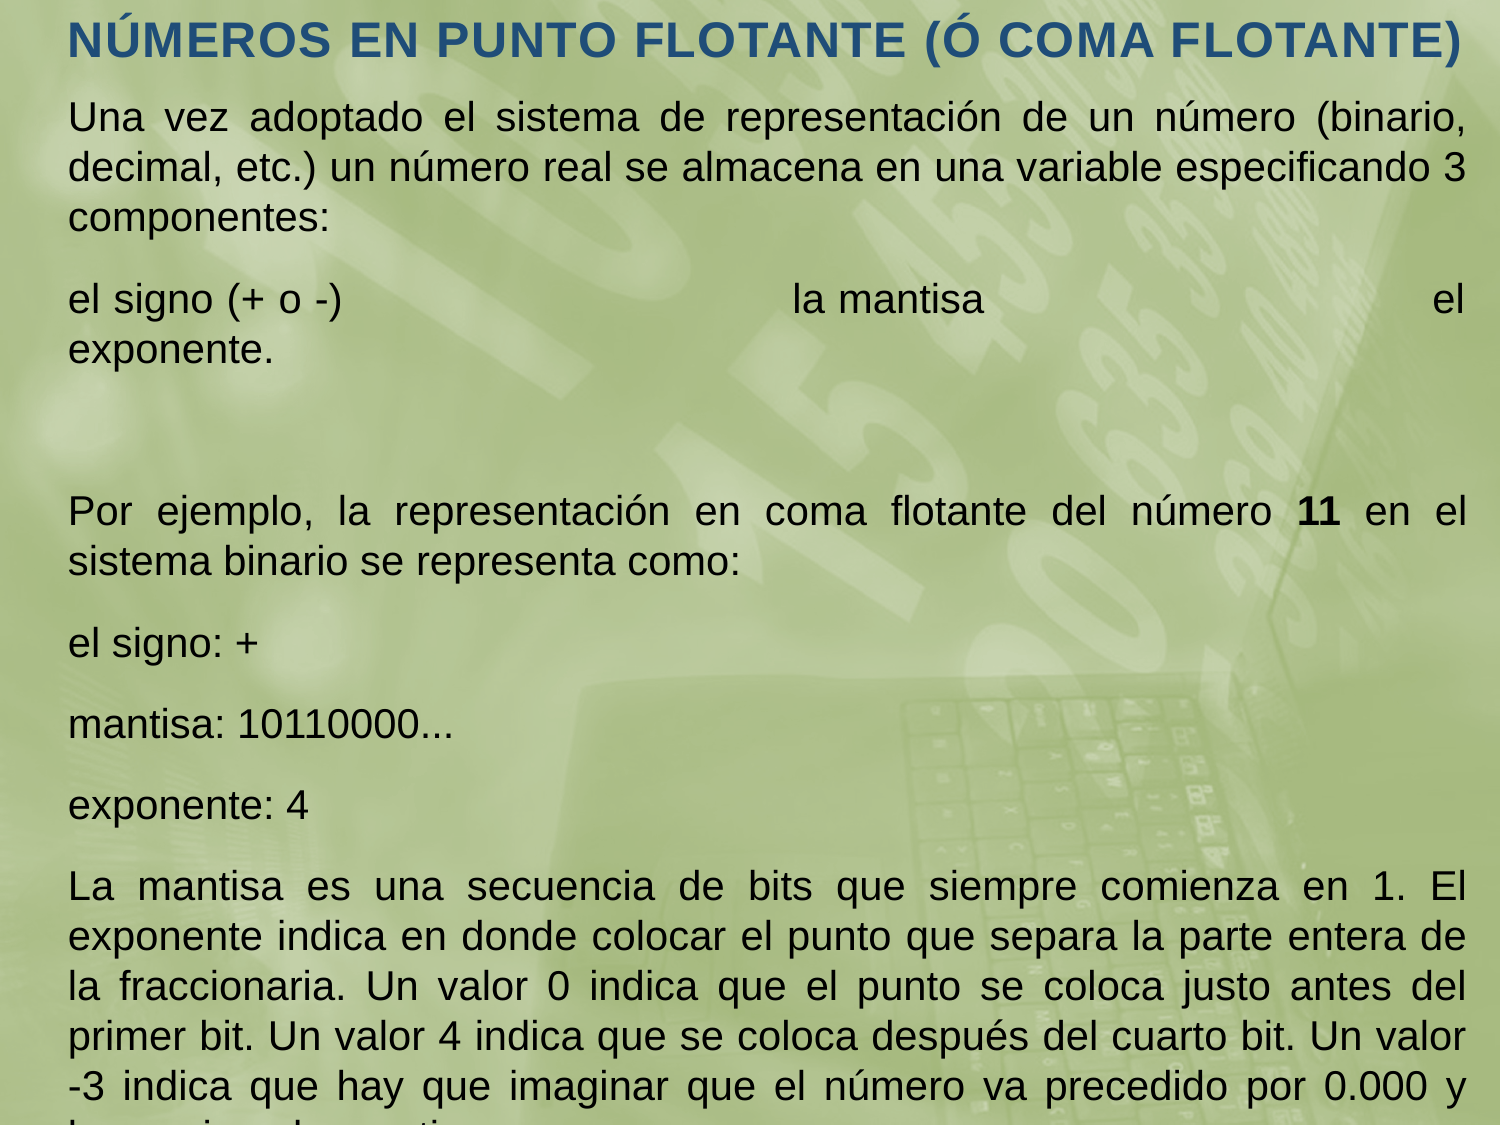

NÚMEROS EN PUNTO FLOTANTE (Ó COMA FLOTANTE)
Una vez adoptado el sistema de representación de un número (binario, decimal, etc.) un número real se almacena en una variable especificando 3 componentes:
el signo (+ o -)                                  la mantisa                                  el exponente.

Por ejemplo, la representación en coma flotante del número 11 en el sistema binario se representa como:
el signo: +
mantisa: 10110000...
exponente: 4
La mantisa es una secuencia de bits que siempre comienza en 1. El exponente indica en donde colocar el punto que separa la parte entera de la fraccionaria. Un valor 0 indica que el punto se coloca justo antes del primer bit. Un valor 4 indica que se coloca después del cuarto bit. Un valor -3 indica que hay que imaginar que el número va precedido por 0.000 y luego viene la mantisa.